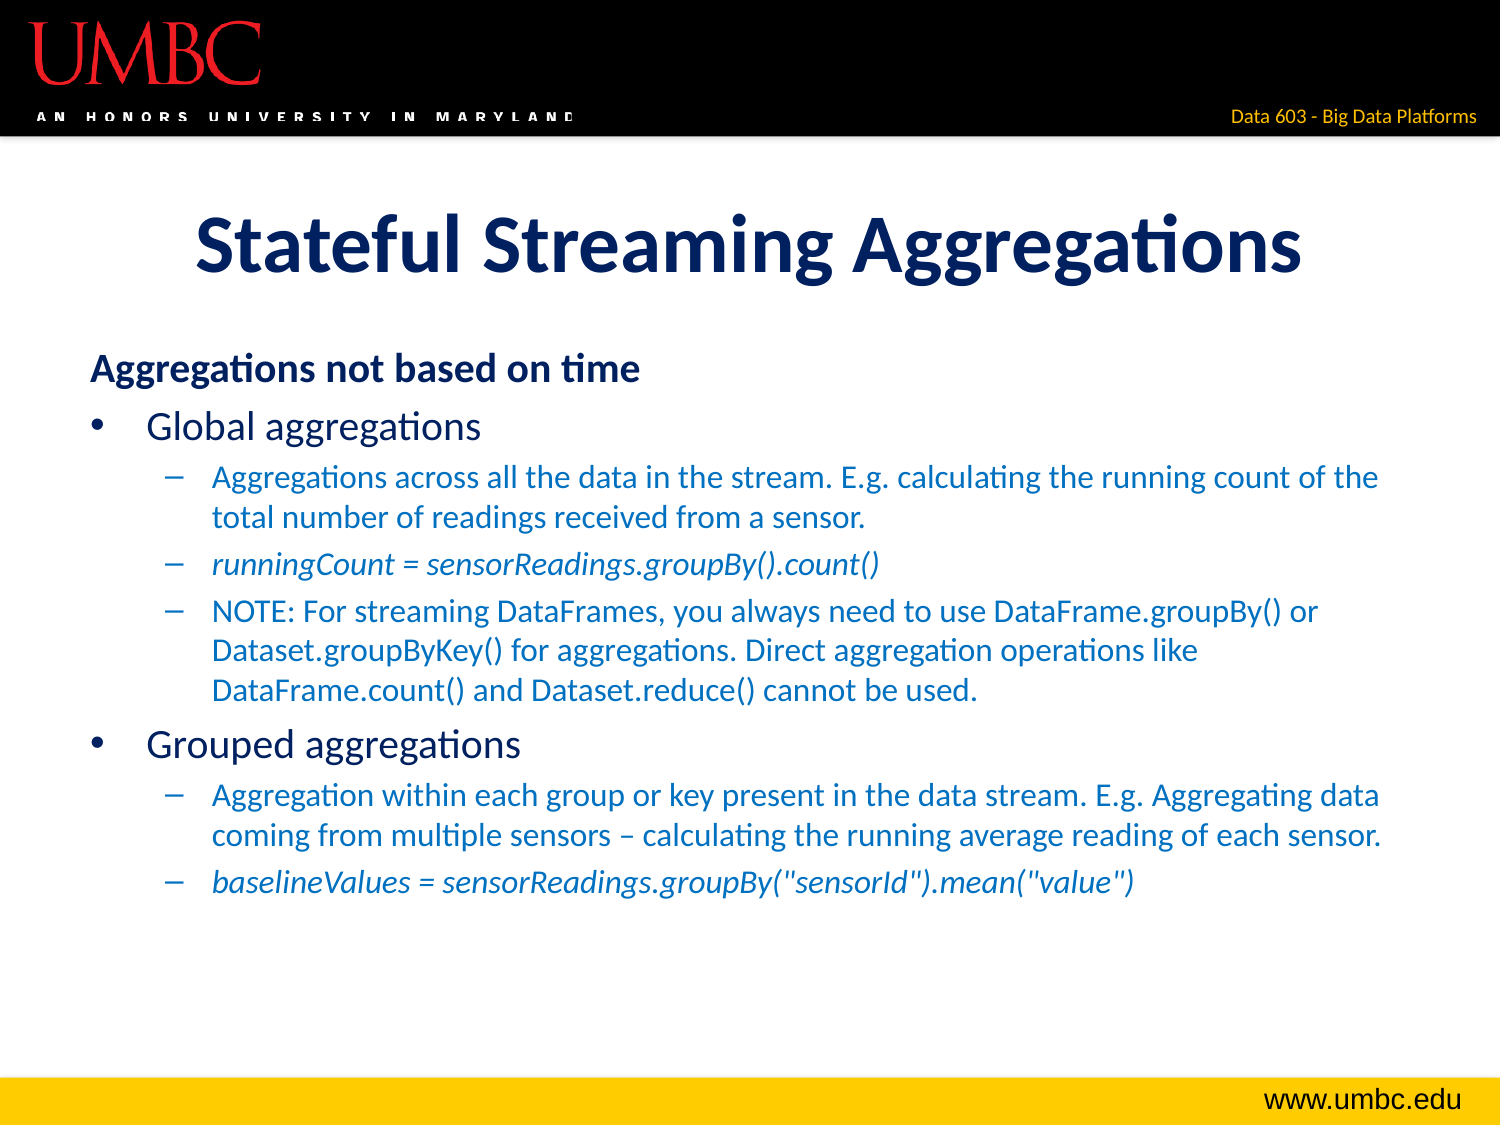

# Stateful Streaming Aggregations
Aggregations not based on time
Global aggregations
Aggregations across all the data in the stream. E.g. calculating the running count of the total number of readings received from a sensor.
runningCount = sensorReadings.groupBy().count()
NOTE: For streaming DataFrames, you always need to use DataFrame.groupBy() or Dataset.groupByKey() for aggregations. Direct aggregation operations like DataFrame.count() and Dataset.reduce() cannot be used.
Grouped aggregations
Aggregation within each group or key present in the data stream. E.g. Aggregating data coming from multiple sensors – calculating the running average reading of each sensor.
baselineValues = sensorReadings.groupBy("sensorId").mean("value")